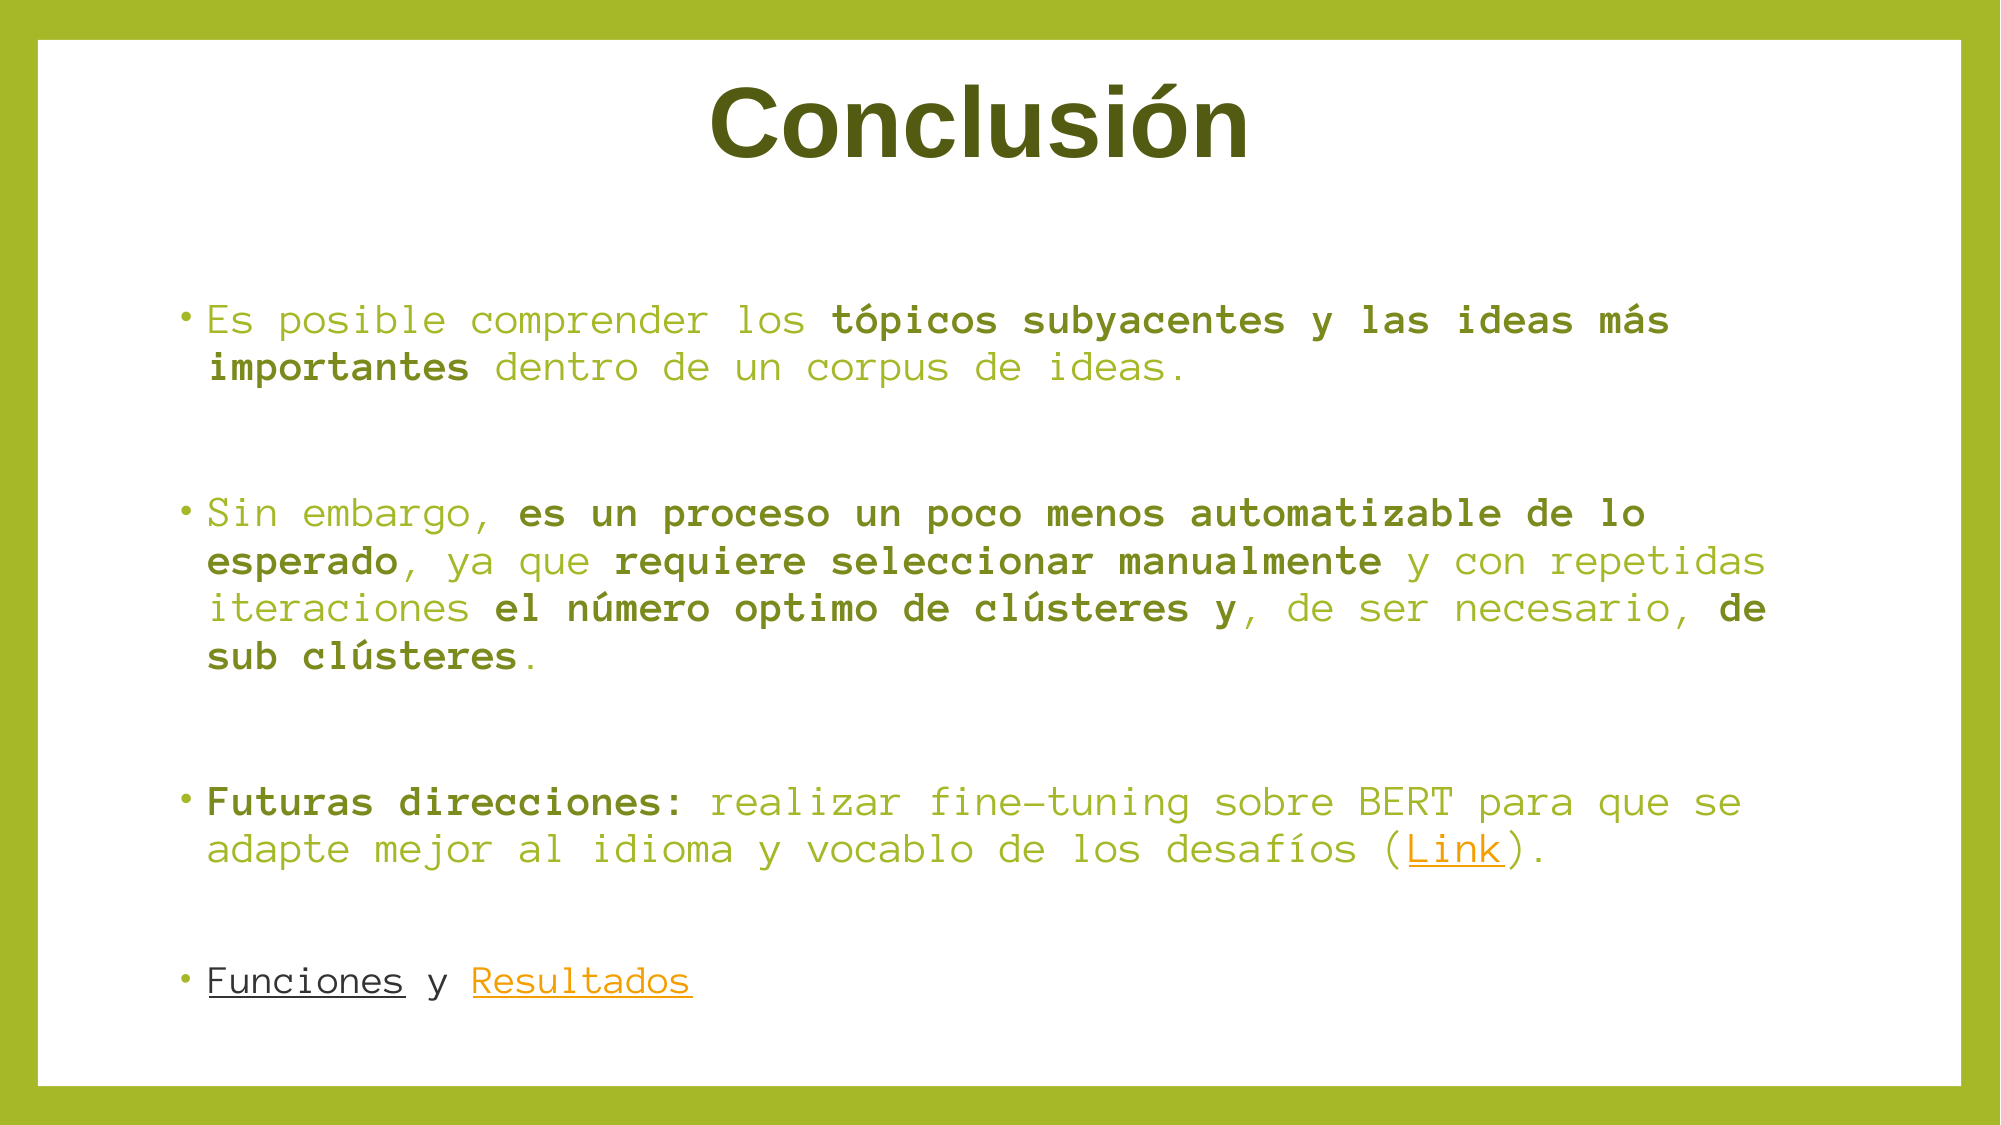

# Conclusión
Es posible comprender los tópicos subyacentes y las ideas más importantes dentro de un corpus de ideas.

Sin embargo, es un proceso un poco menos automatizable de lo esperado, ya que requiere seleccionar manualmente y con repetidas iteraciones el número optimo de clústeres y, de ser necesario, de sub clústeres.

Futuras direcciones: realizar fine-tuning sobre BERT para que se adapte mejor al idioma y vocablo de los desafíos (Link).

Funciones y Resultados